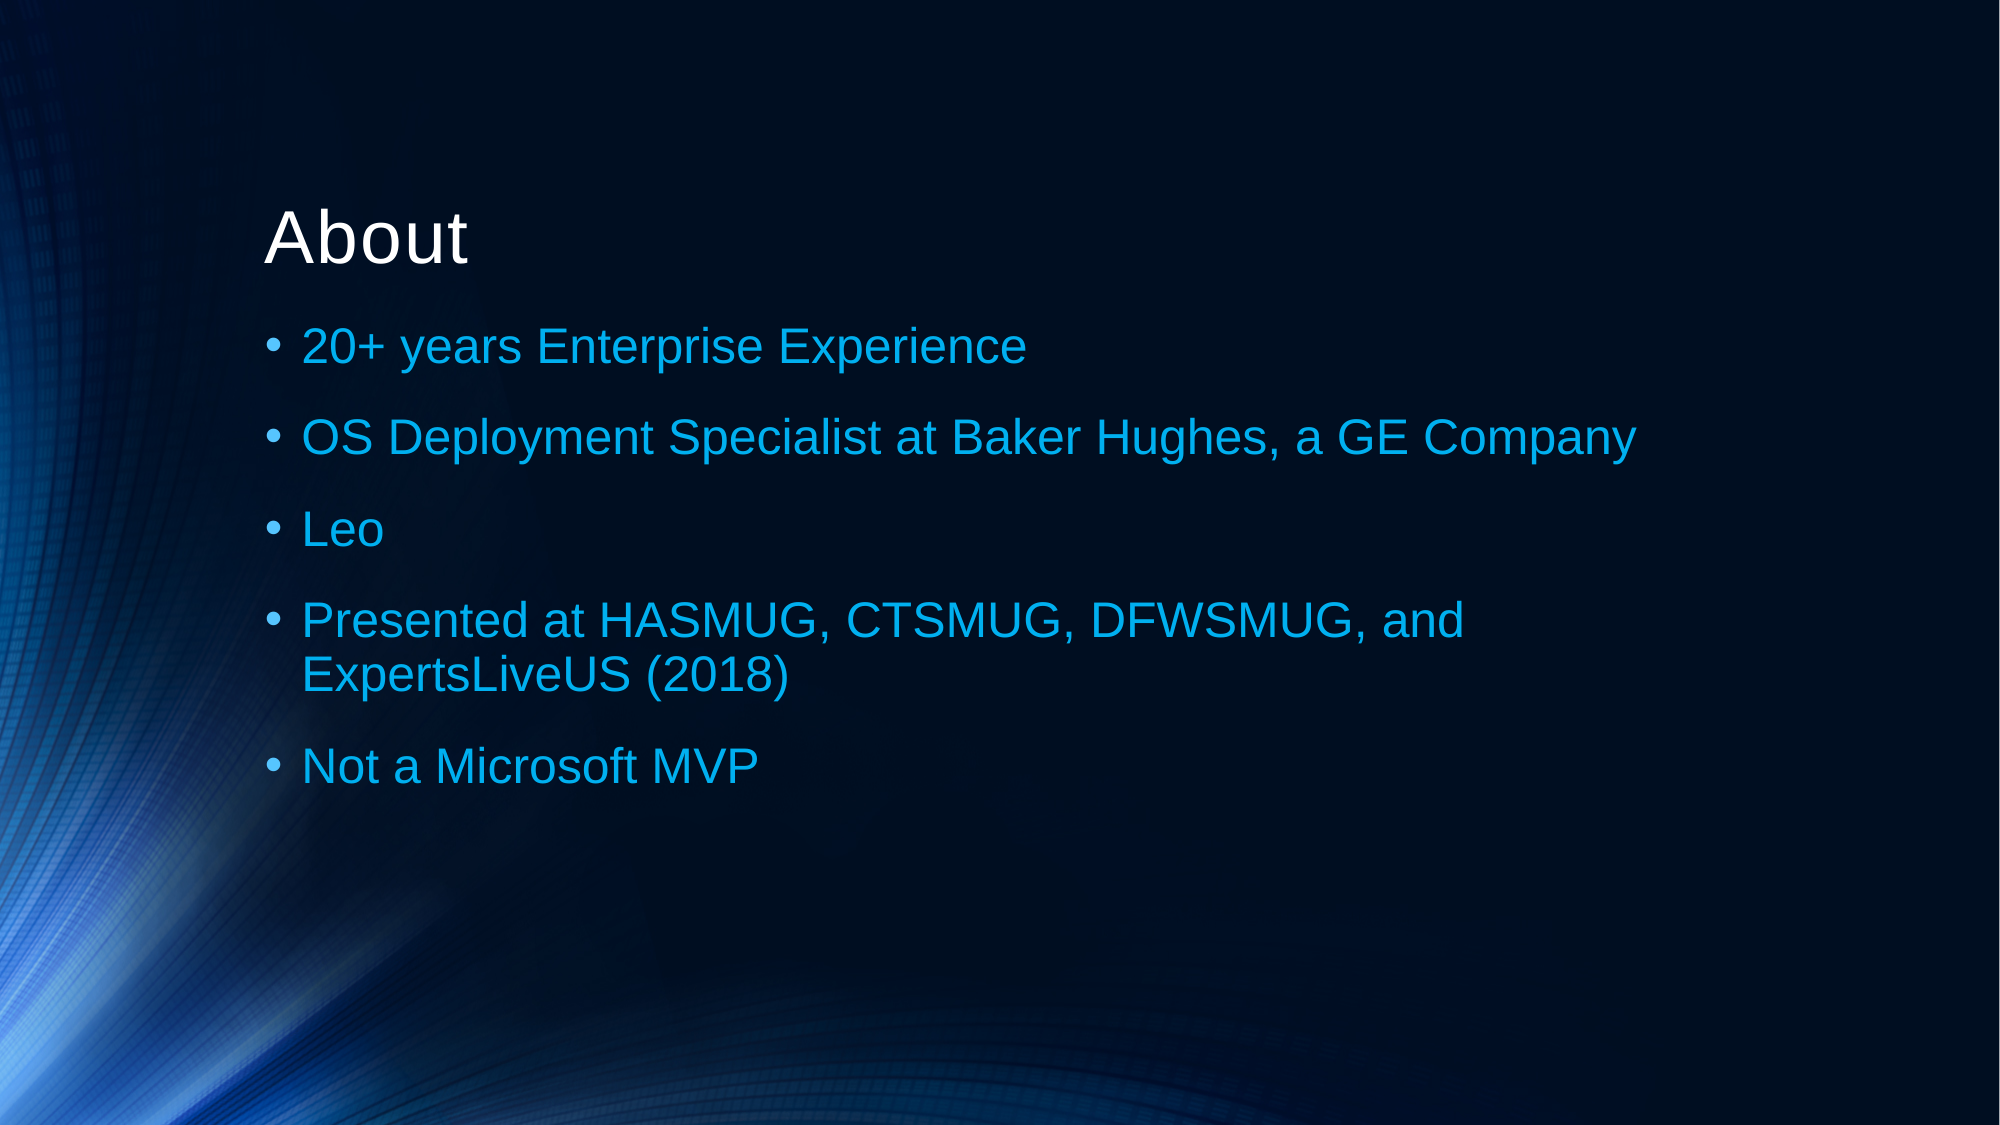

# About
20+ years Enterprise Experience
OS Deployment Specialist at Baker Hughes, a GE Company
Leo
Presented at HASMUG, CTSMUG, DFWSMUG, and ExpertsLiveUS (2018)
Not a Microsoft MVP